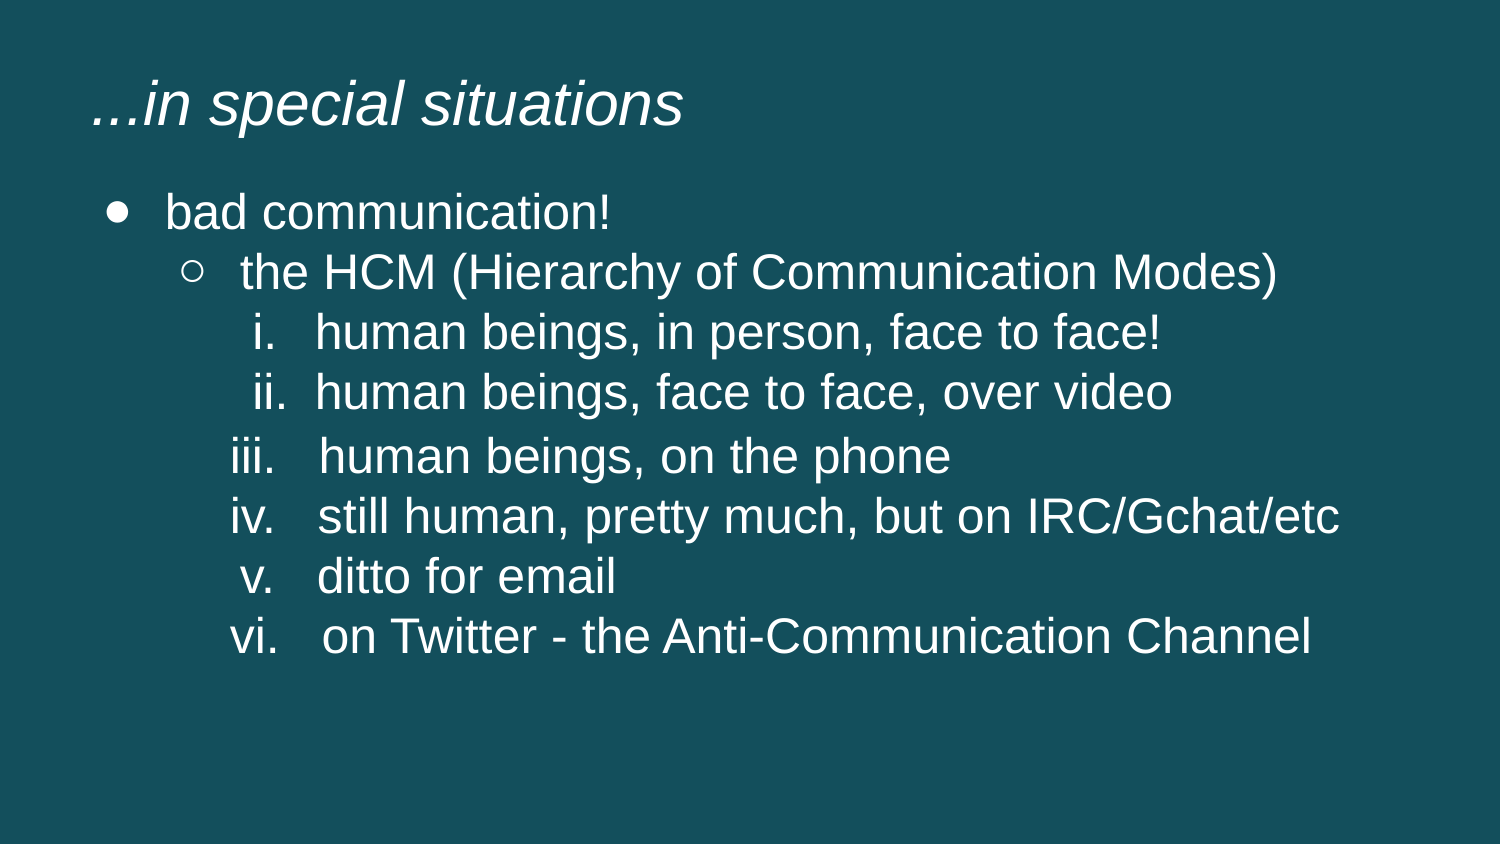

...in special situations
bad communication!
the HCM (Hierarchy of Communication Modes)
human beings, in person, face to face!
human beings, face to face, over video
          iii.   human beings, on the phone
          iv.   still human, pretty much, but on IRC/Gchat/etc
v.   ditto for email
          vi.   on Twitter - the Anti-Communication Channel